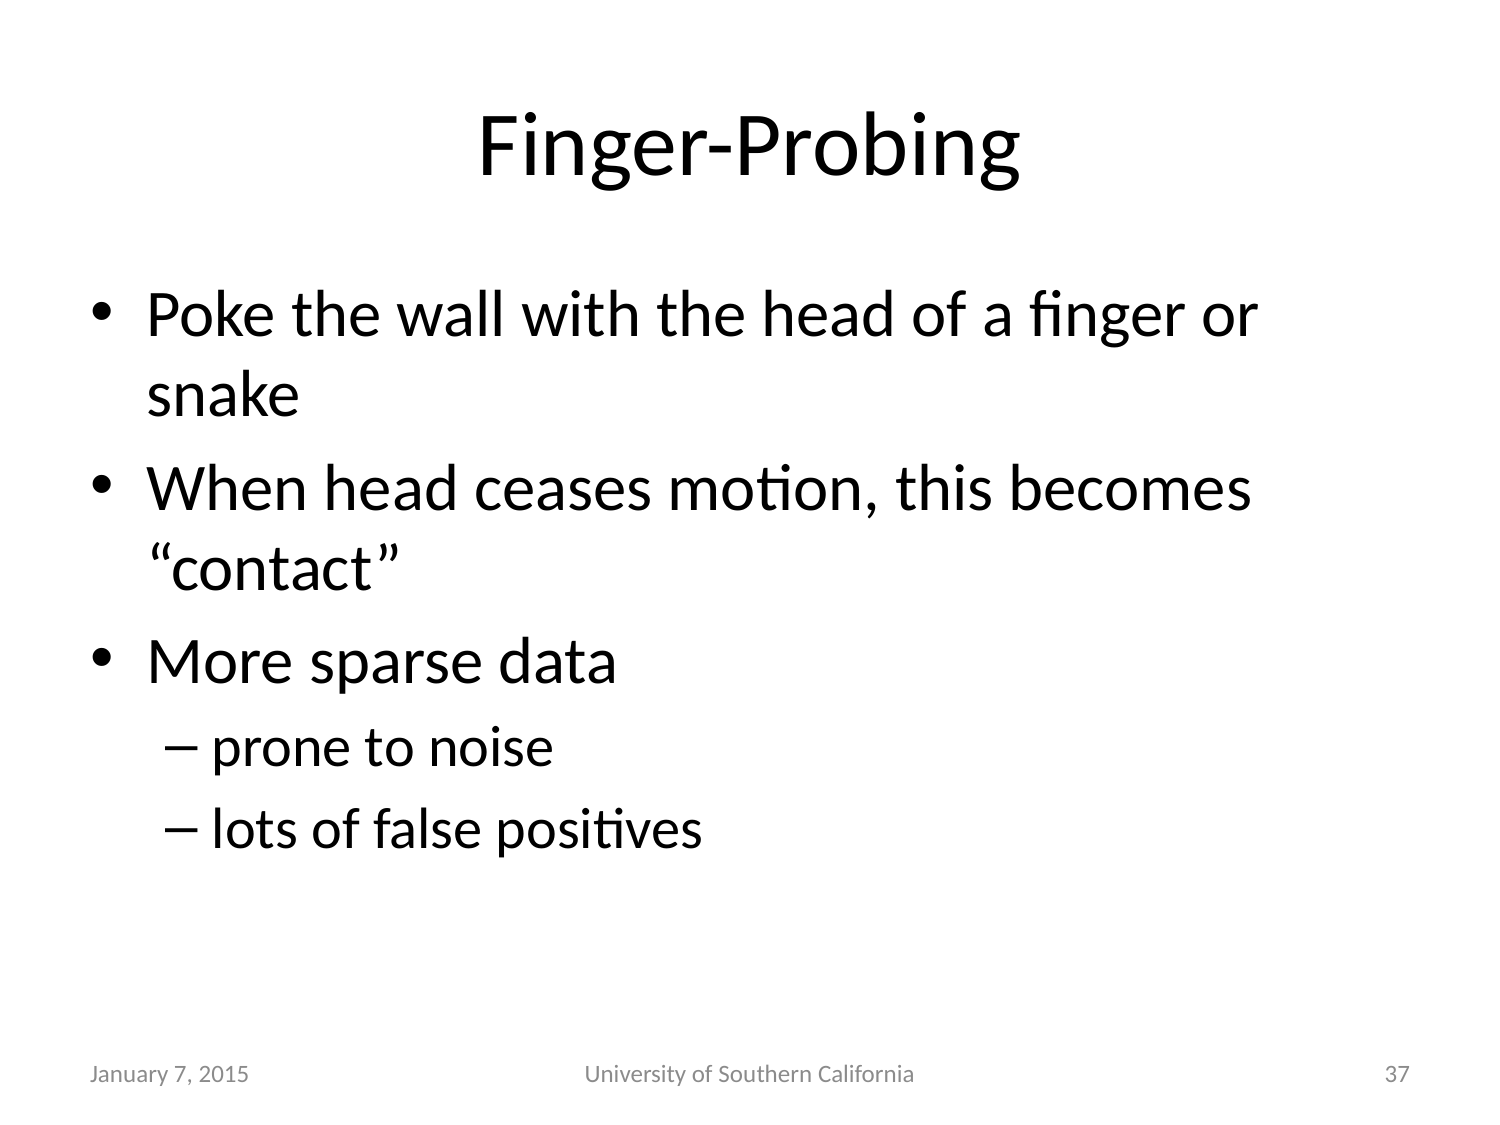

# Finger-Probing
Poke the wall with the head of a finger or snake
When head ceases motion, this becomes “contact”
More sparse data
prone to noise
lots of false positives
January 7, 2015
University of Southern California
37